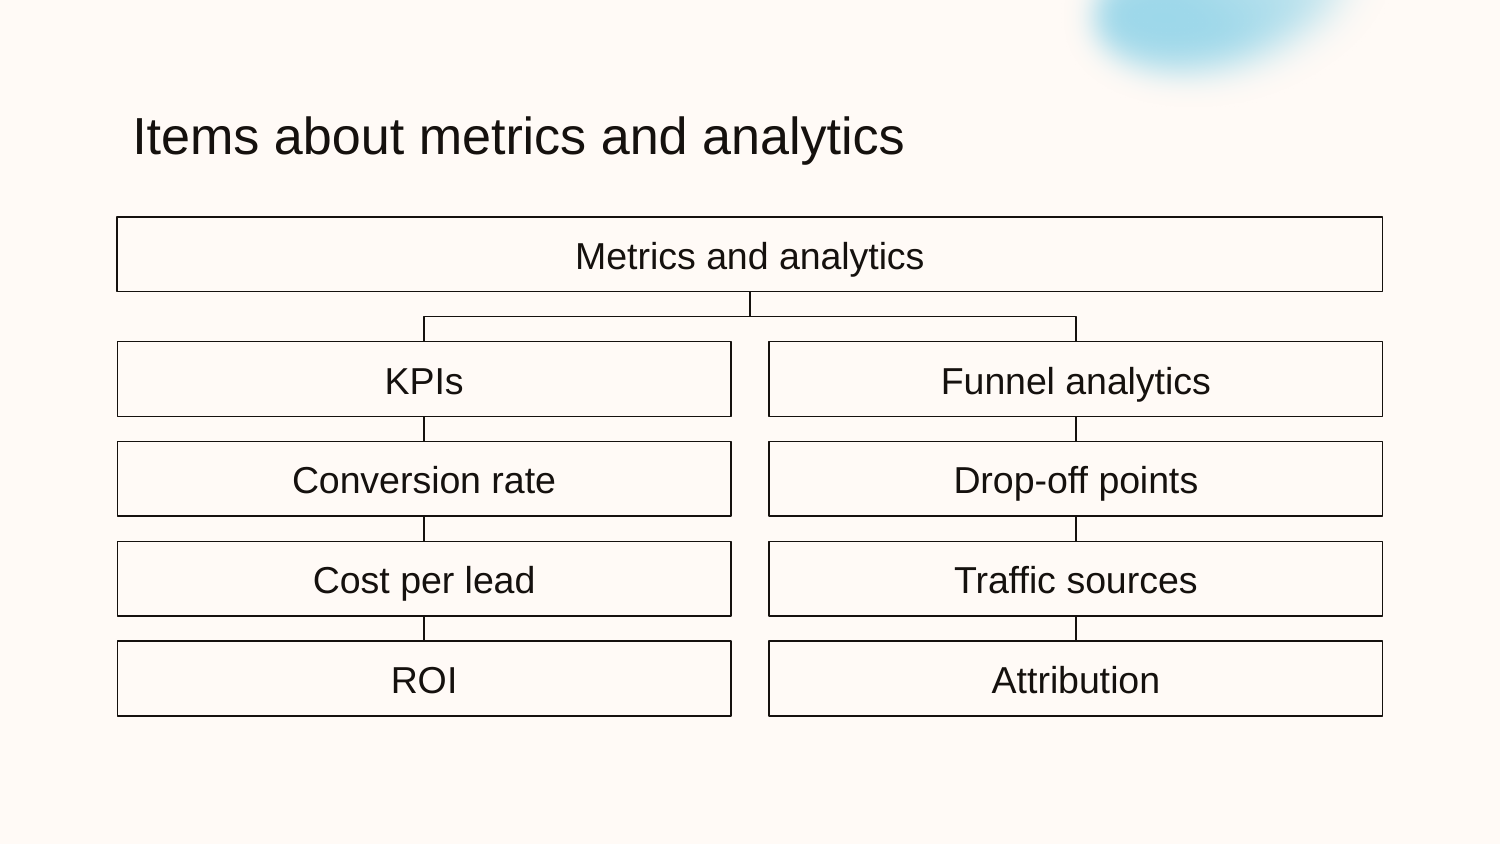

# Items about metrics and analytics
Metrics and analytics
KPIs
Funnel analytics
Conversion rate
Drop-off points
Cost per lead
Traffic sources
ROI
Attribution